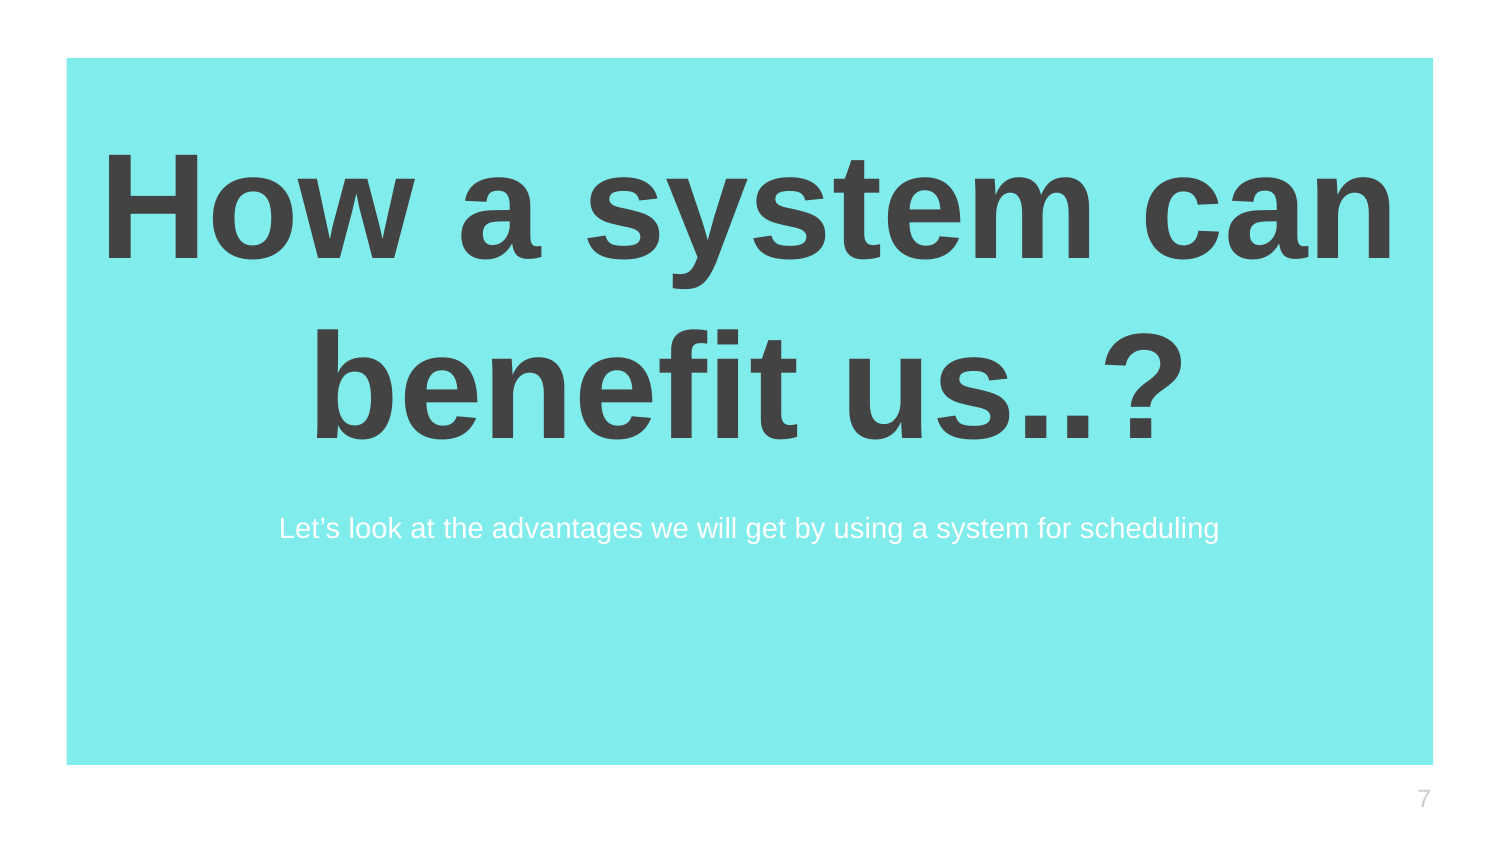

# How a system can benefit us..?
Let’s look at the advantages we will get by using a system for scheduling
7